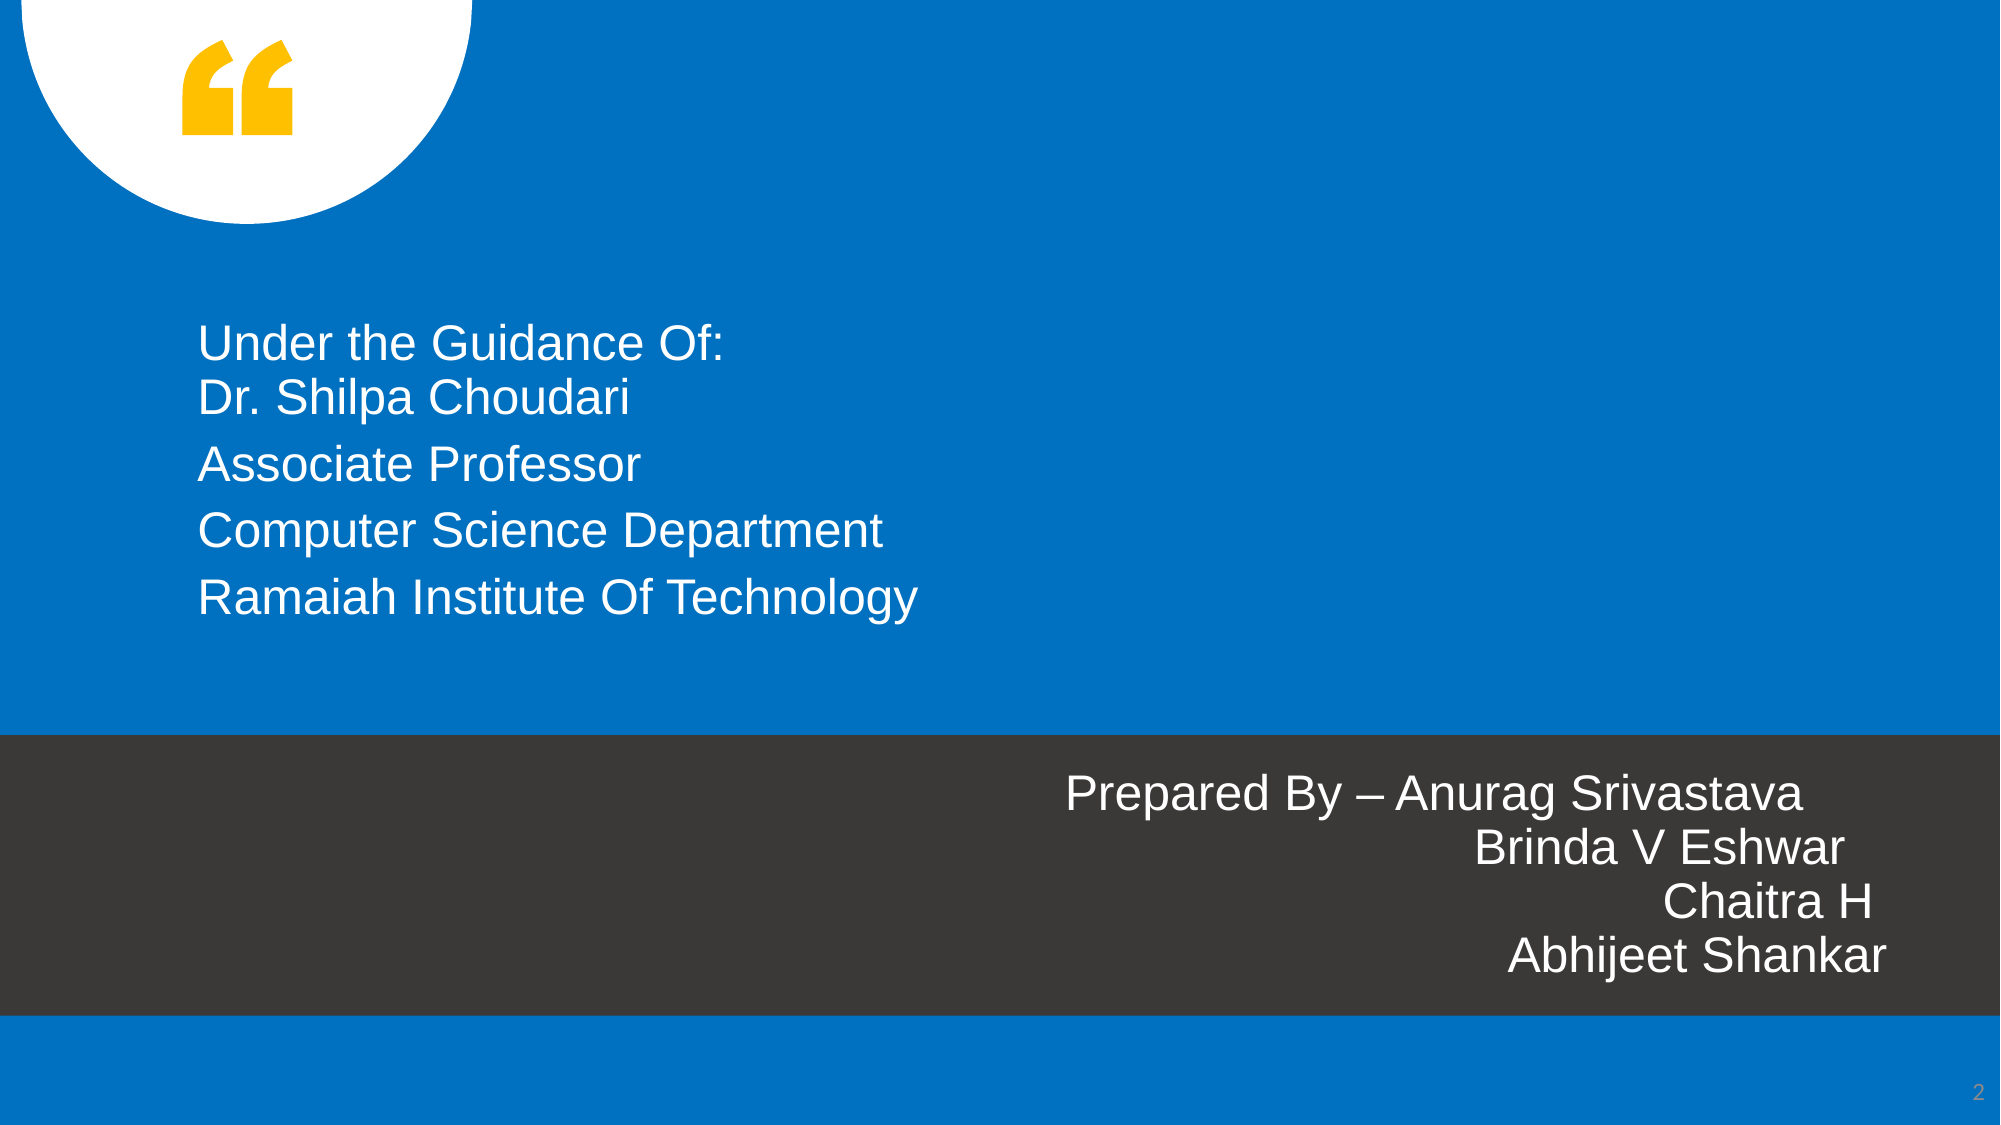

Under the Guidance Of:
Dr. Shilpa Choudari
Associate Professor
Computer Science Department
Ramaiah Institute Of Technology
Prepared By – Anurag Srivastava  aaa
Brinda V Eshwar aaa
Chaitra H aaa
Abhijeet Shankar aaa
2